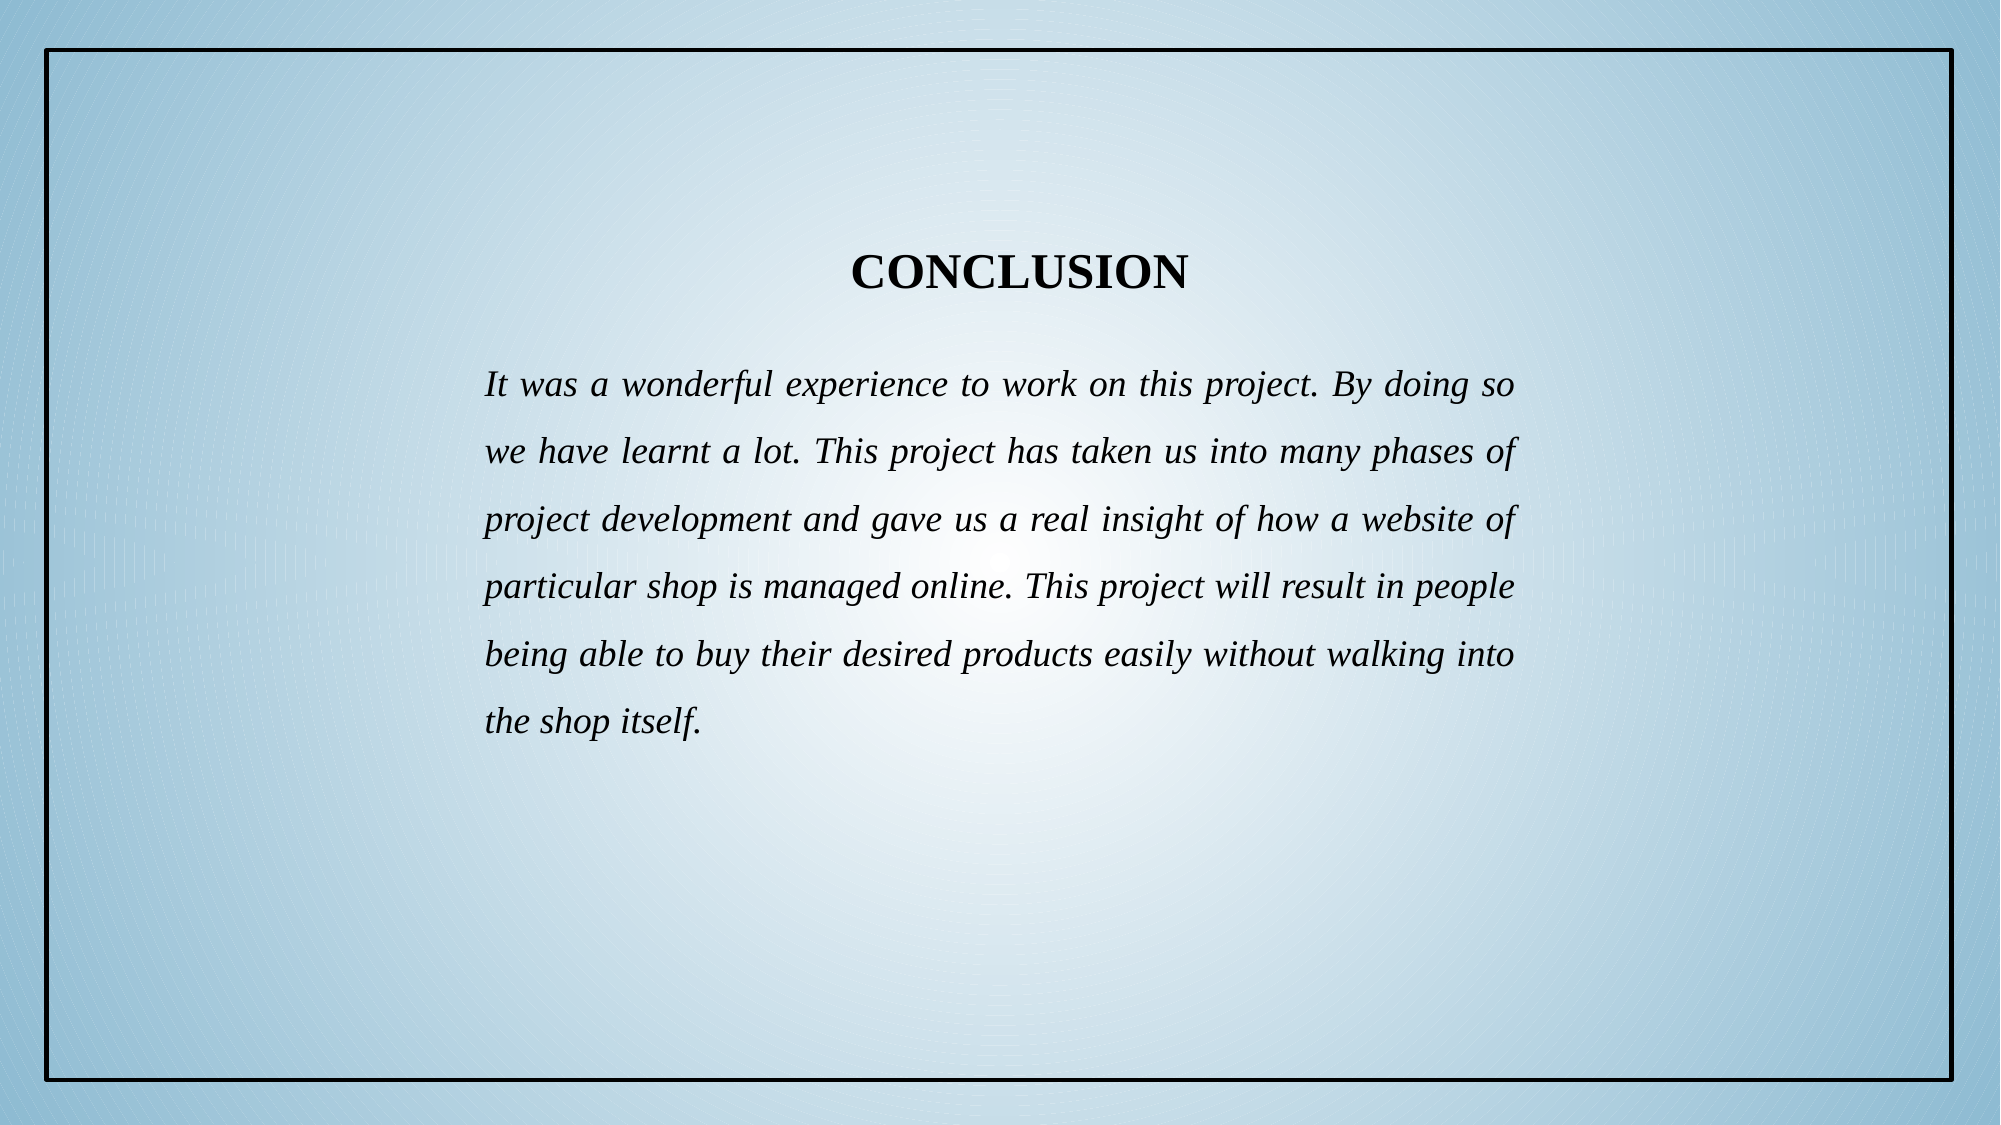

# CONCLUSION
It was a wonderful experience to work on this project. By doing so we have learnt a lot. This project has taken us into many phases of project development and gave us a real insight of how a website of particular shop is managed online. This project will result in people being able to buy their desired products easily without walking into the shop itself.